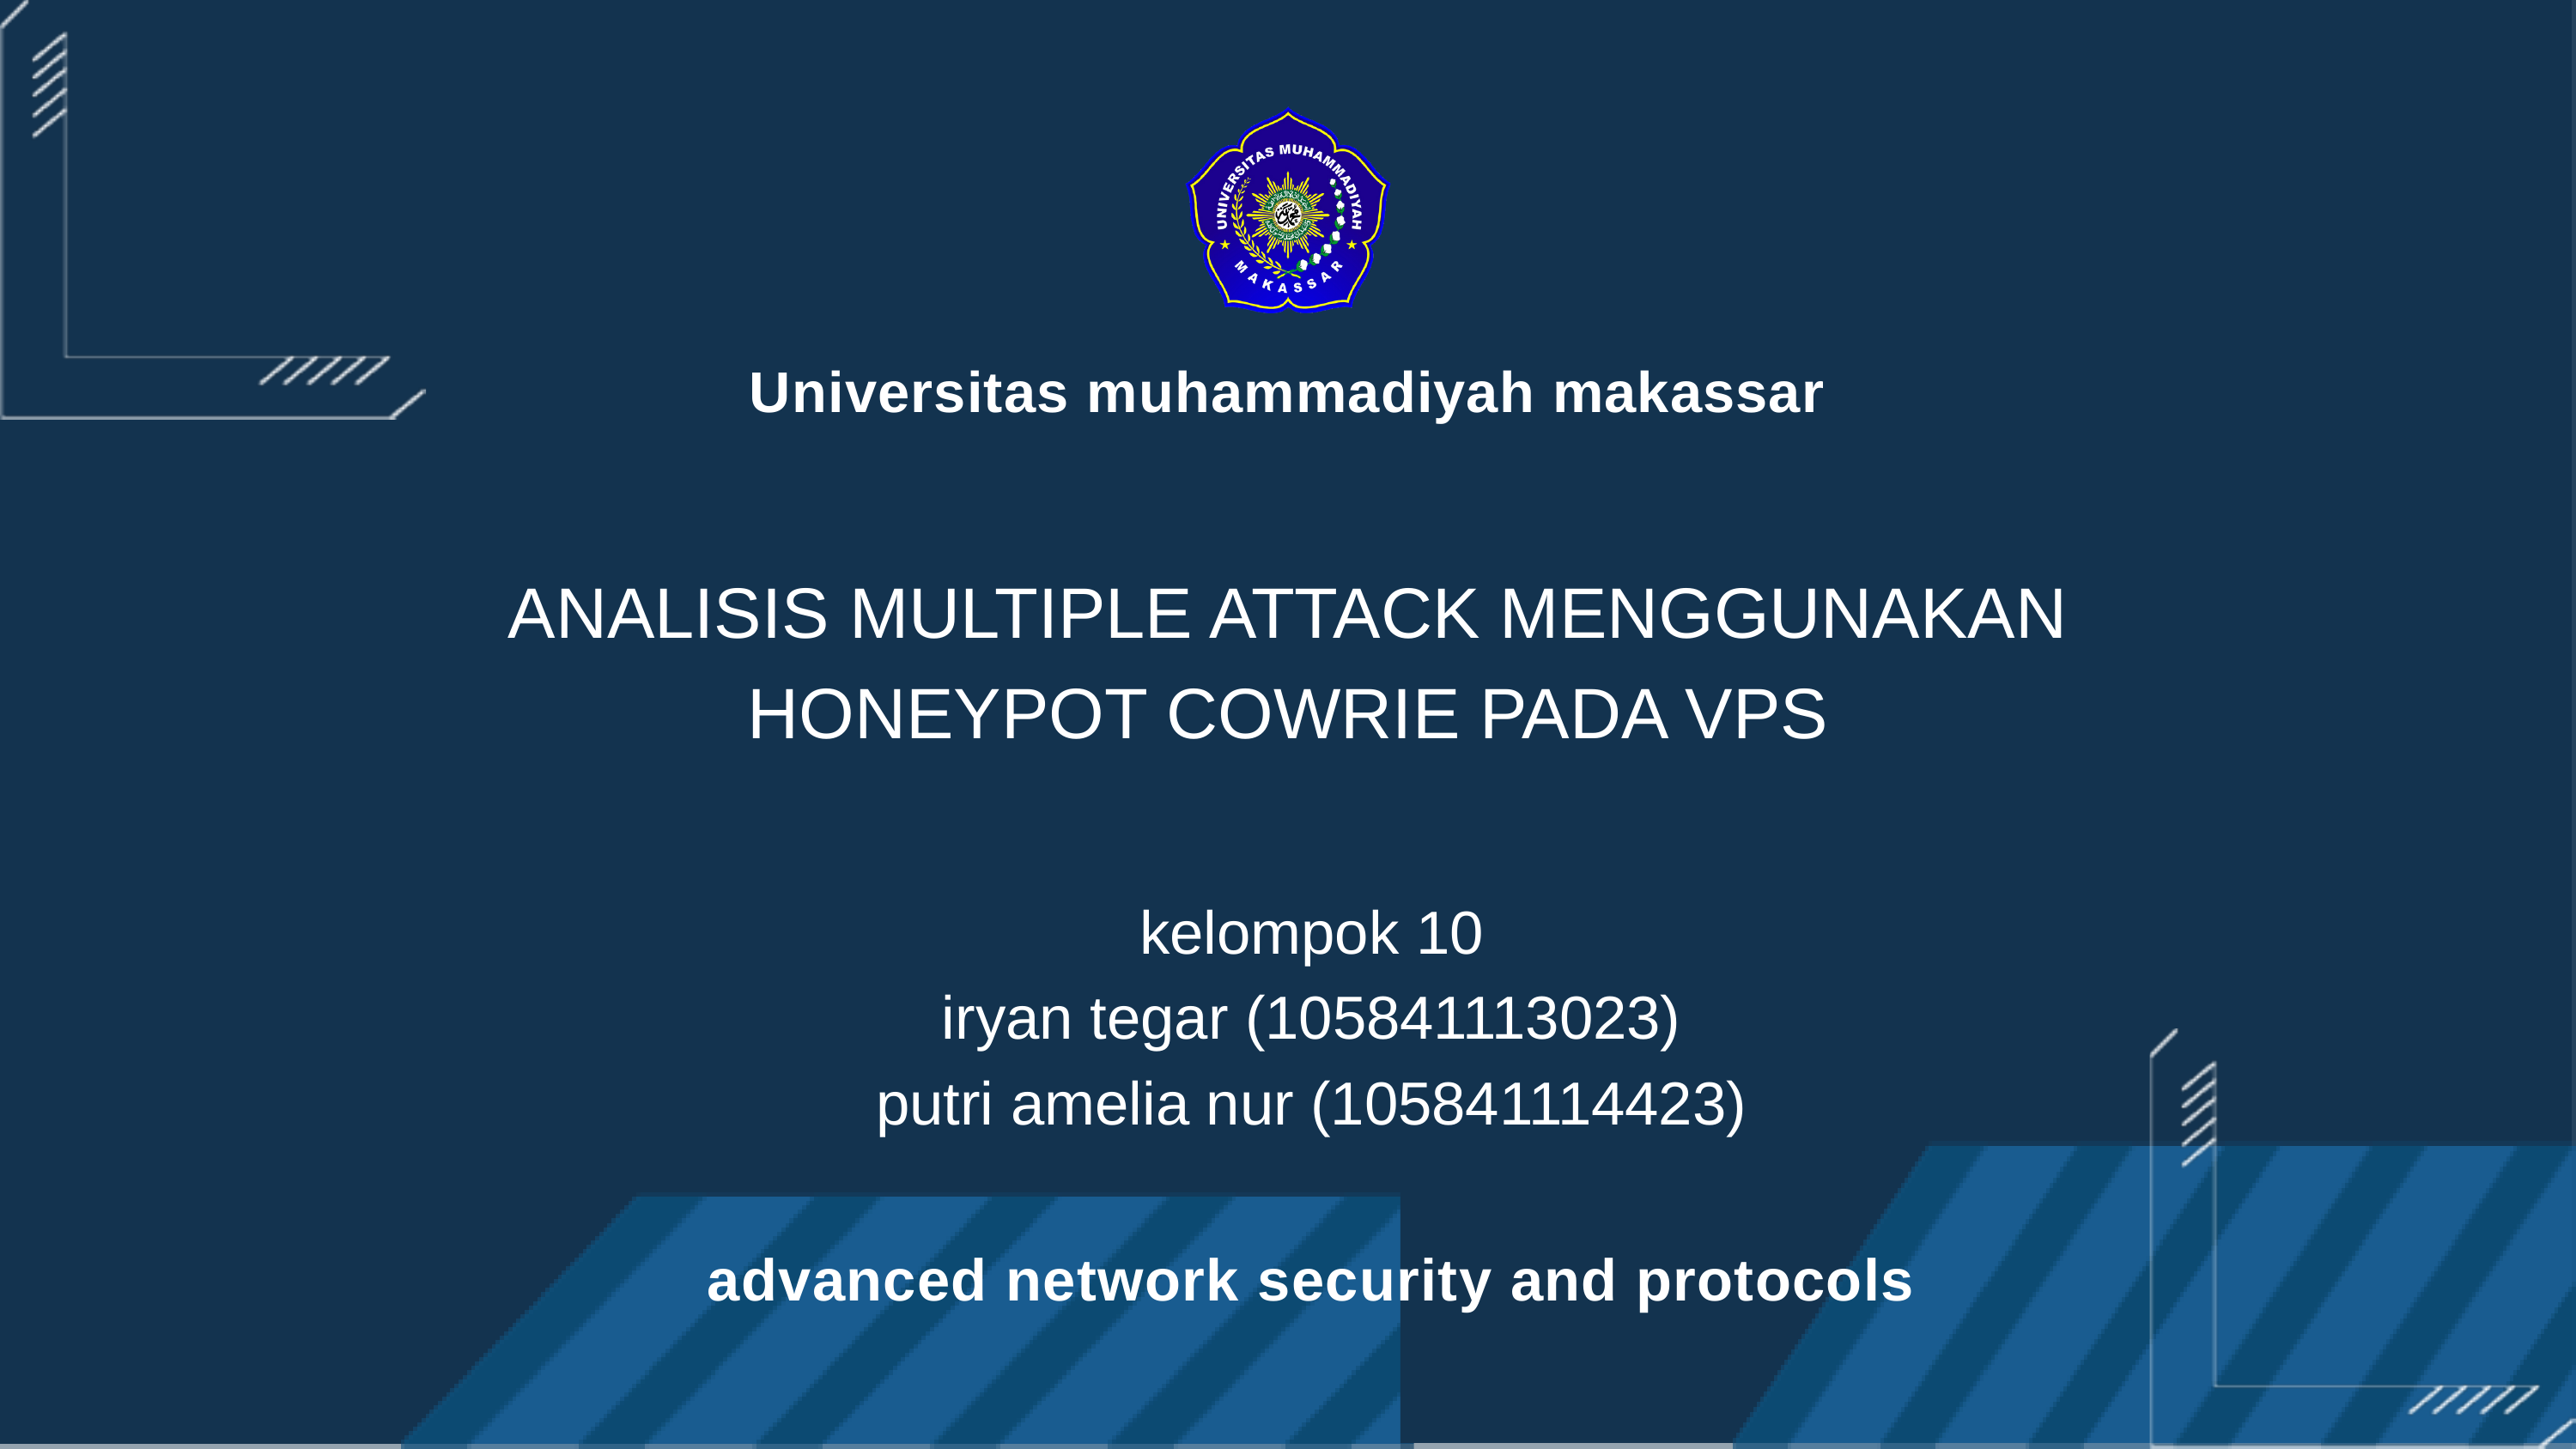

Universitas muhammadiyah makassar
ANALISIS MULTIPLE ATTACK MENGGUNAKAN HONEYPOT COWRIE PADA VPS
kelompok 10
iryan tegar (105841113023)
putri amelia nur (105841114423)

advanced network security and protocols